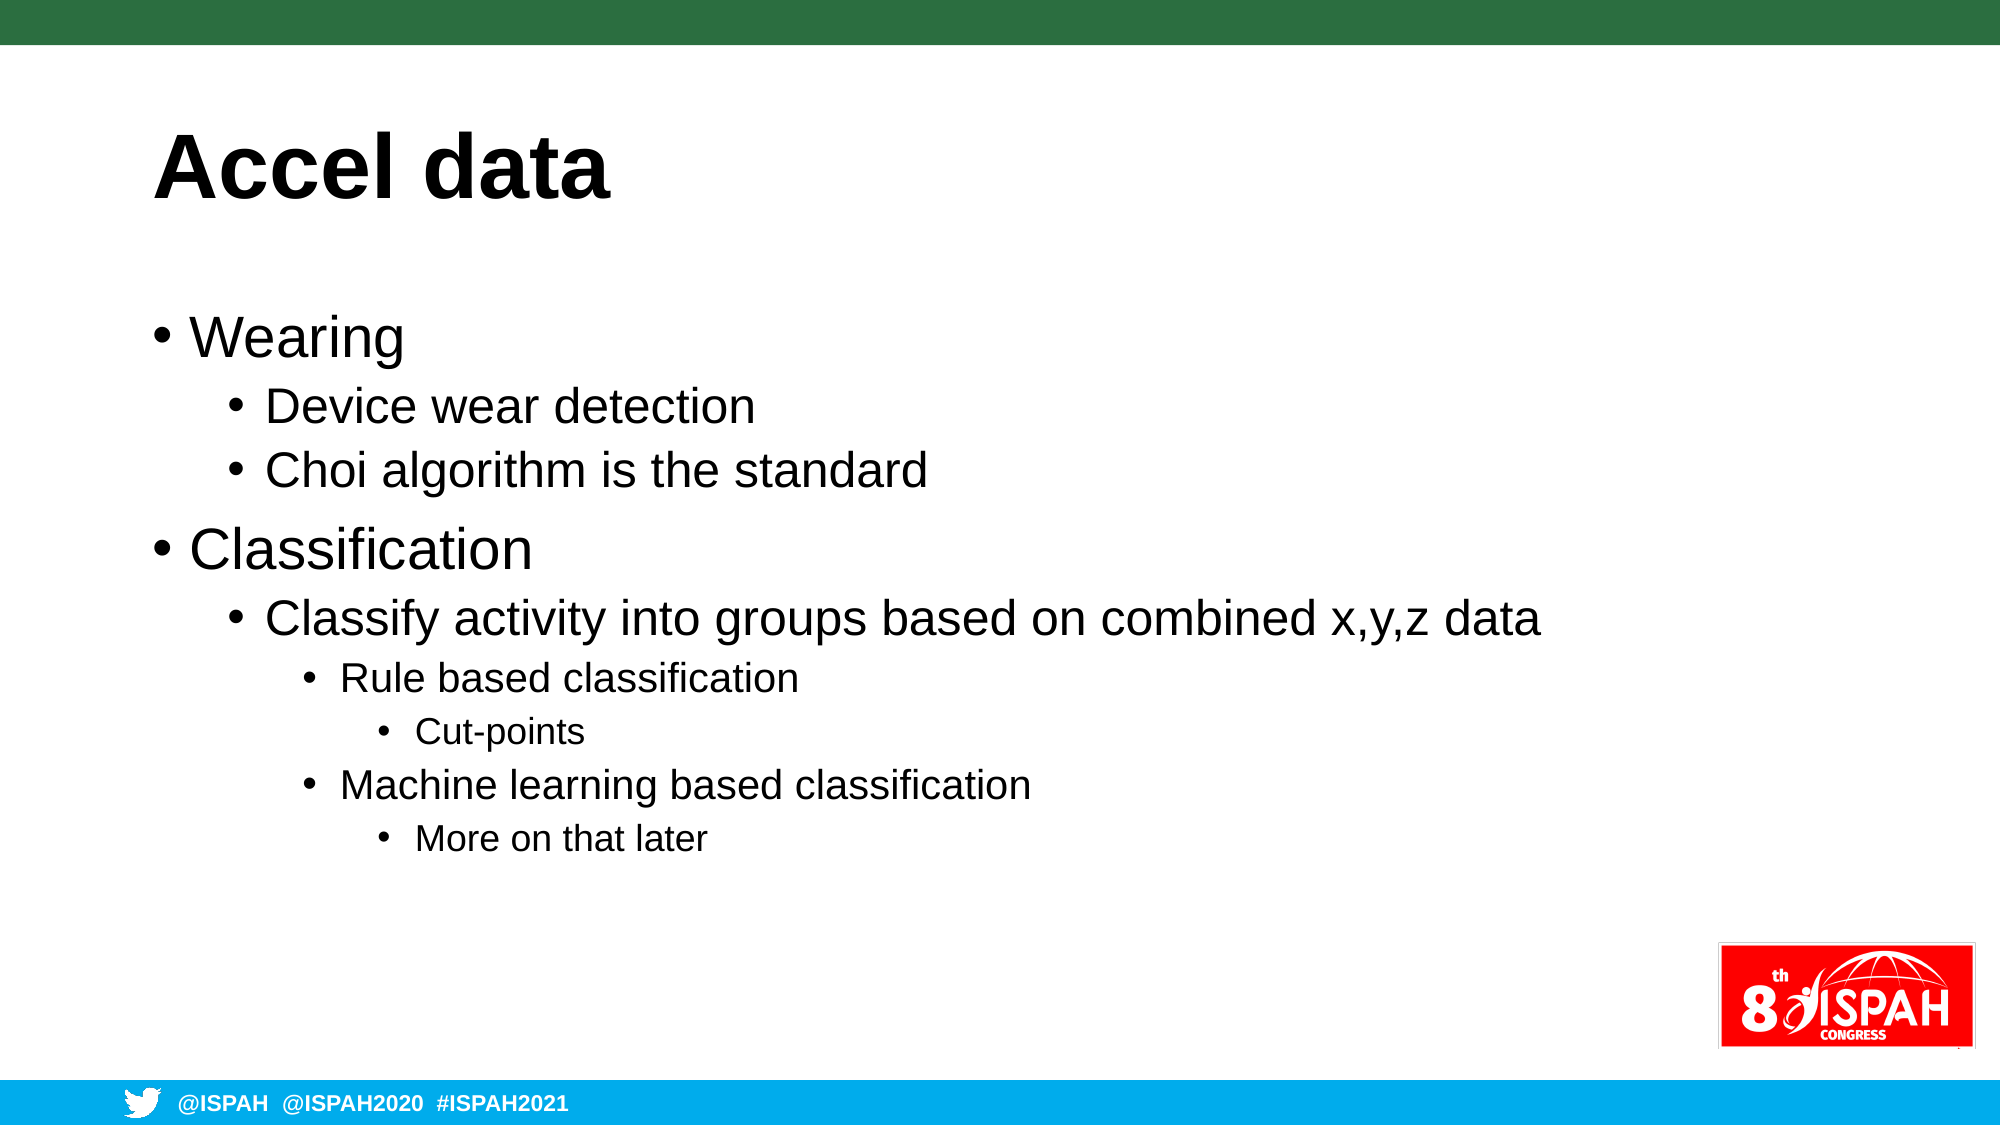

# Accel data
Wearing
Device wear detection
Choi algorithm is the standard
Classification
Classify activity into groups based on combined x,y,z data
Rule based classification
Cut-points
Machine learning based classification
More on that later